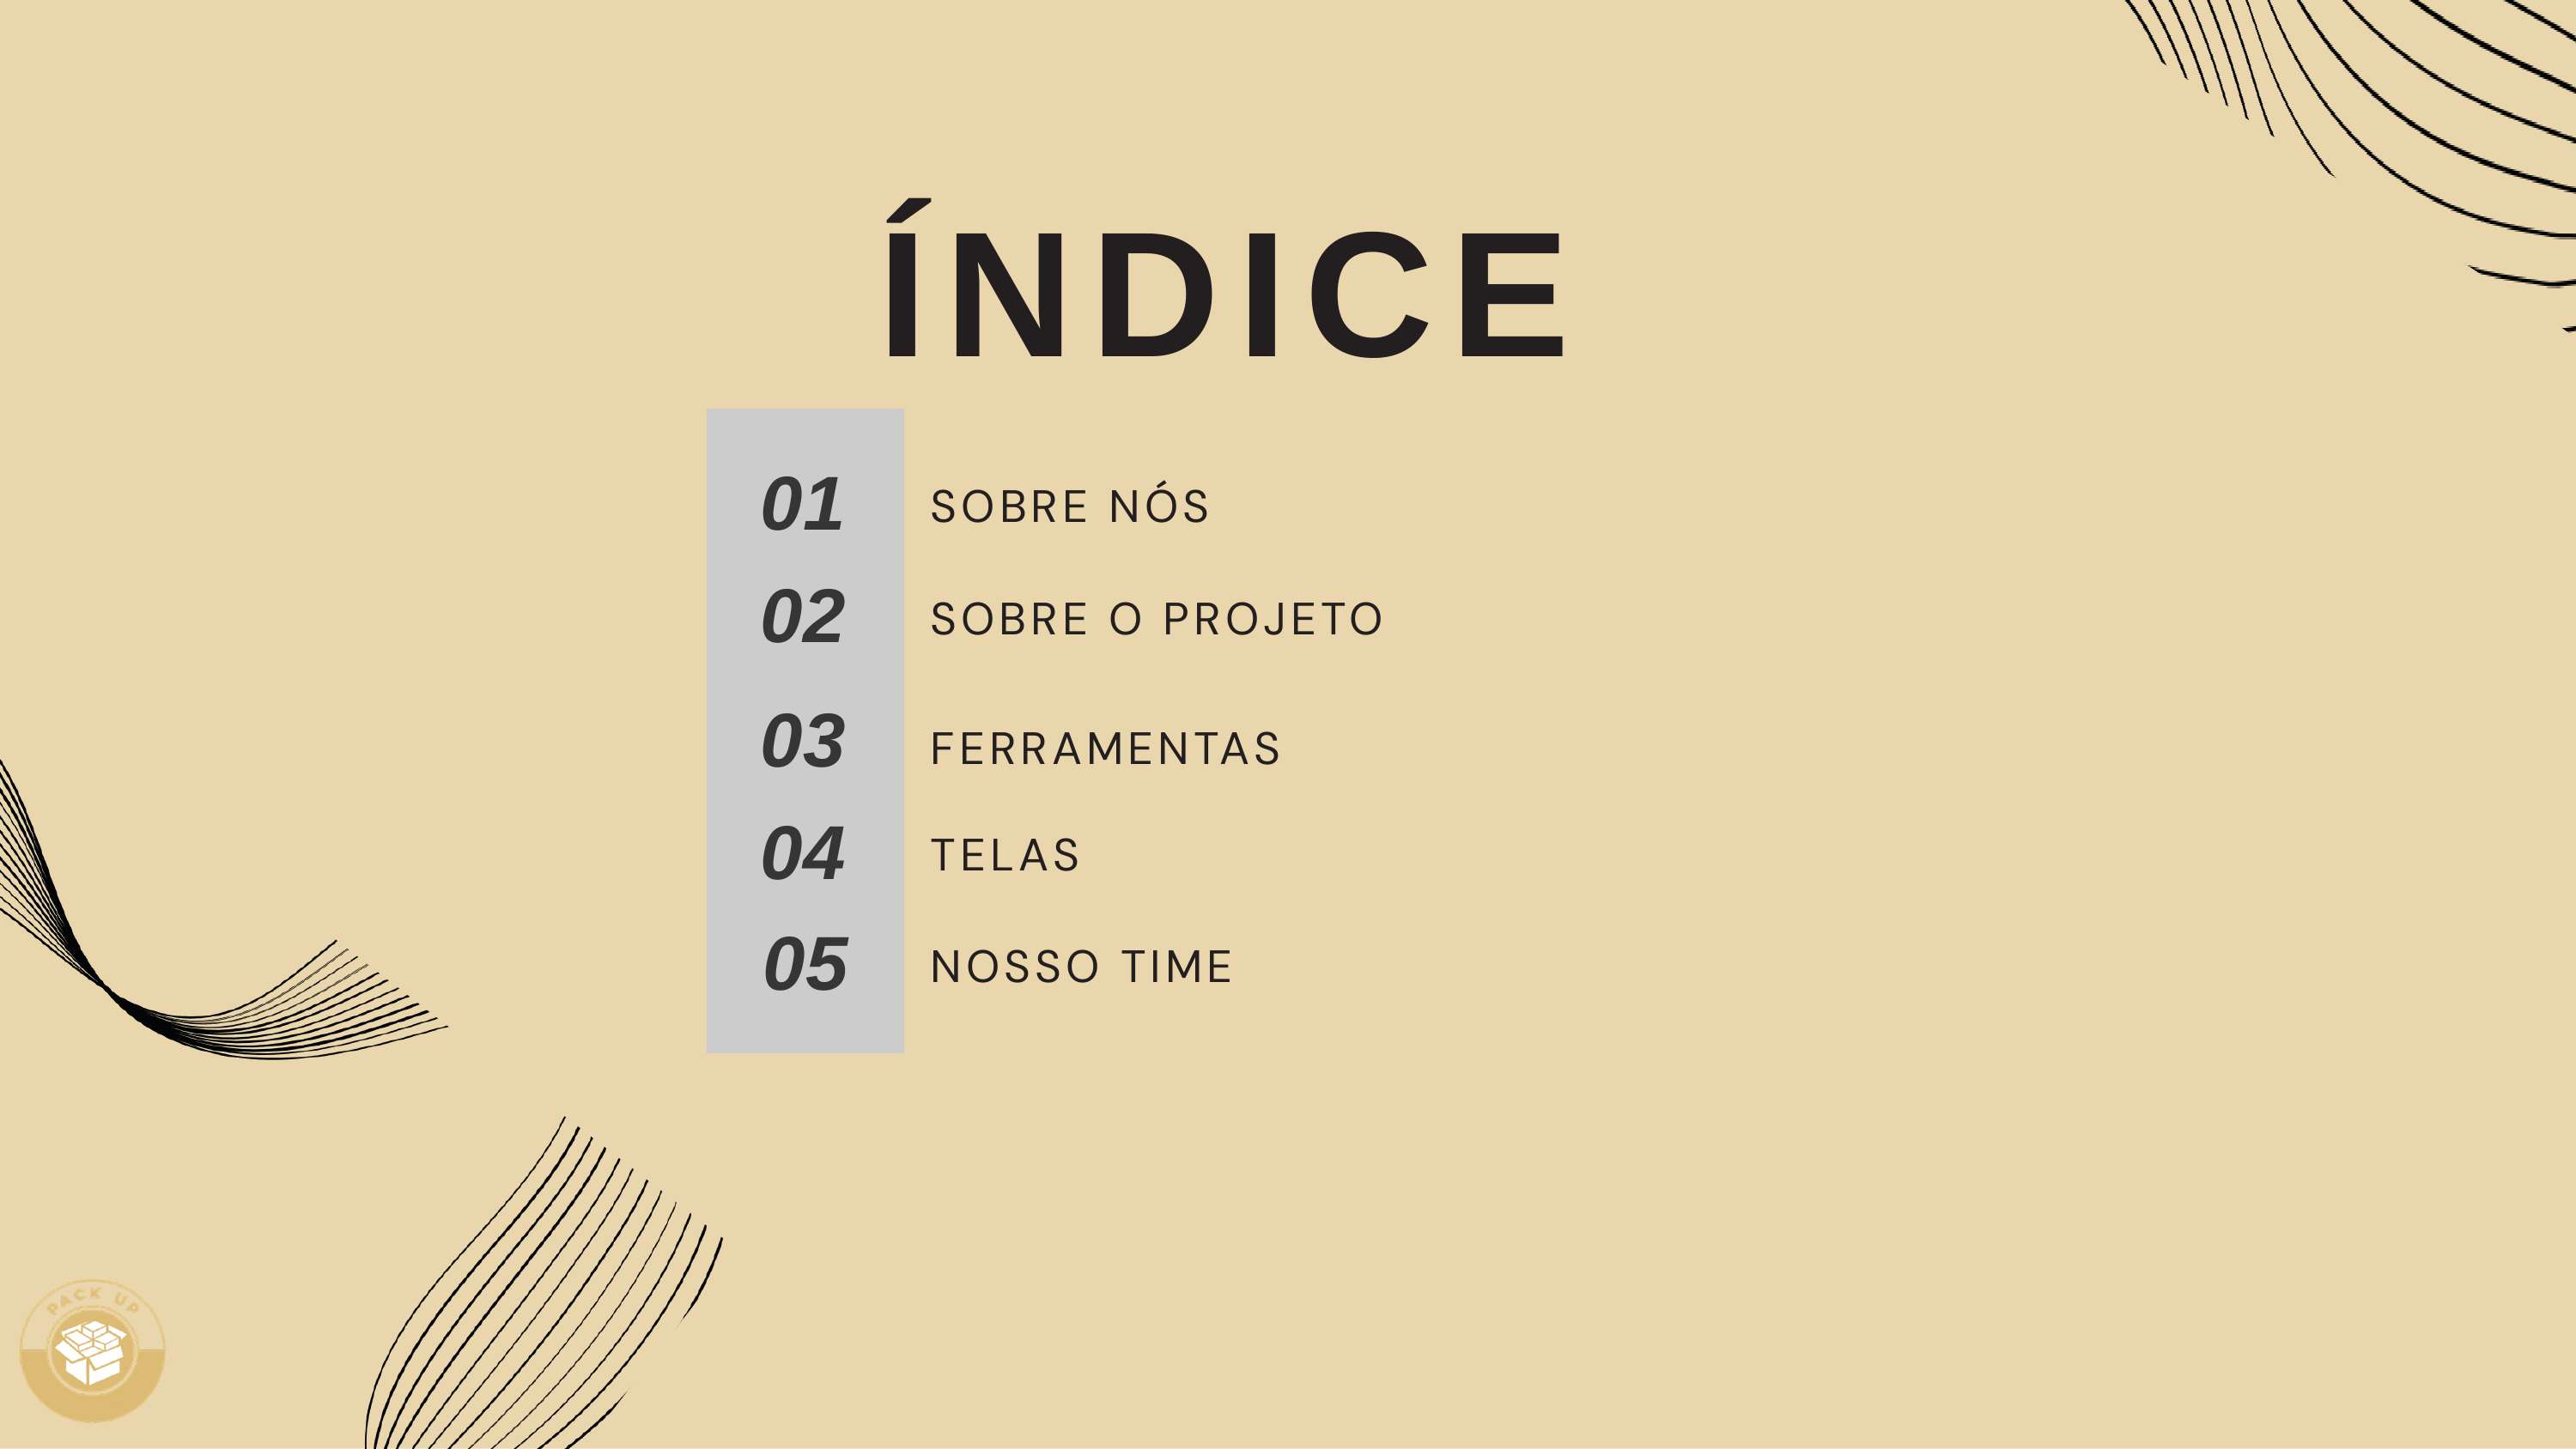

ÍNDICE

01
SOBRE NÓS
02
SOBRE O PROJETO
03
FERRAMENTAS

04
TELAS
05
NOSSO TIME